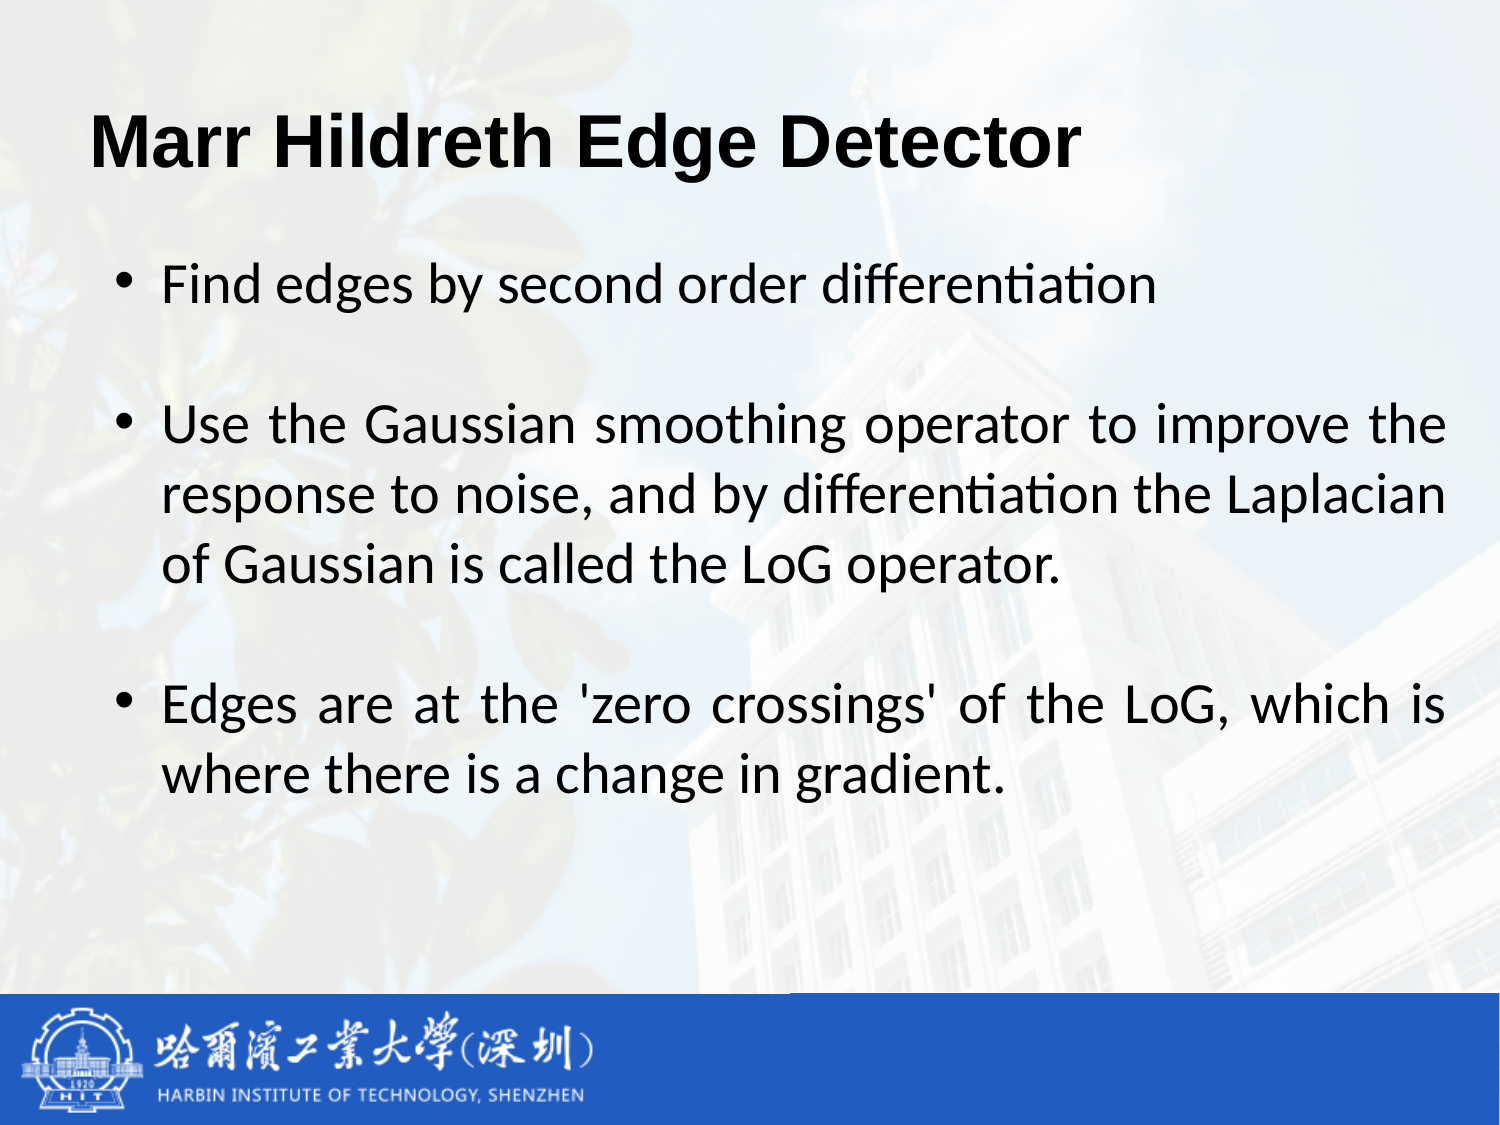

Marr Hildreth Edge Detector
Find edges by second order differentiation

Use the Gaussian smoothing operator to improve the response to noise, and by differentiation the Laplacian of Gaussian is called the LoG operator.

Edges are at the 'zero crossings' of the LoG, which is where there is a change in gradient.